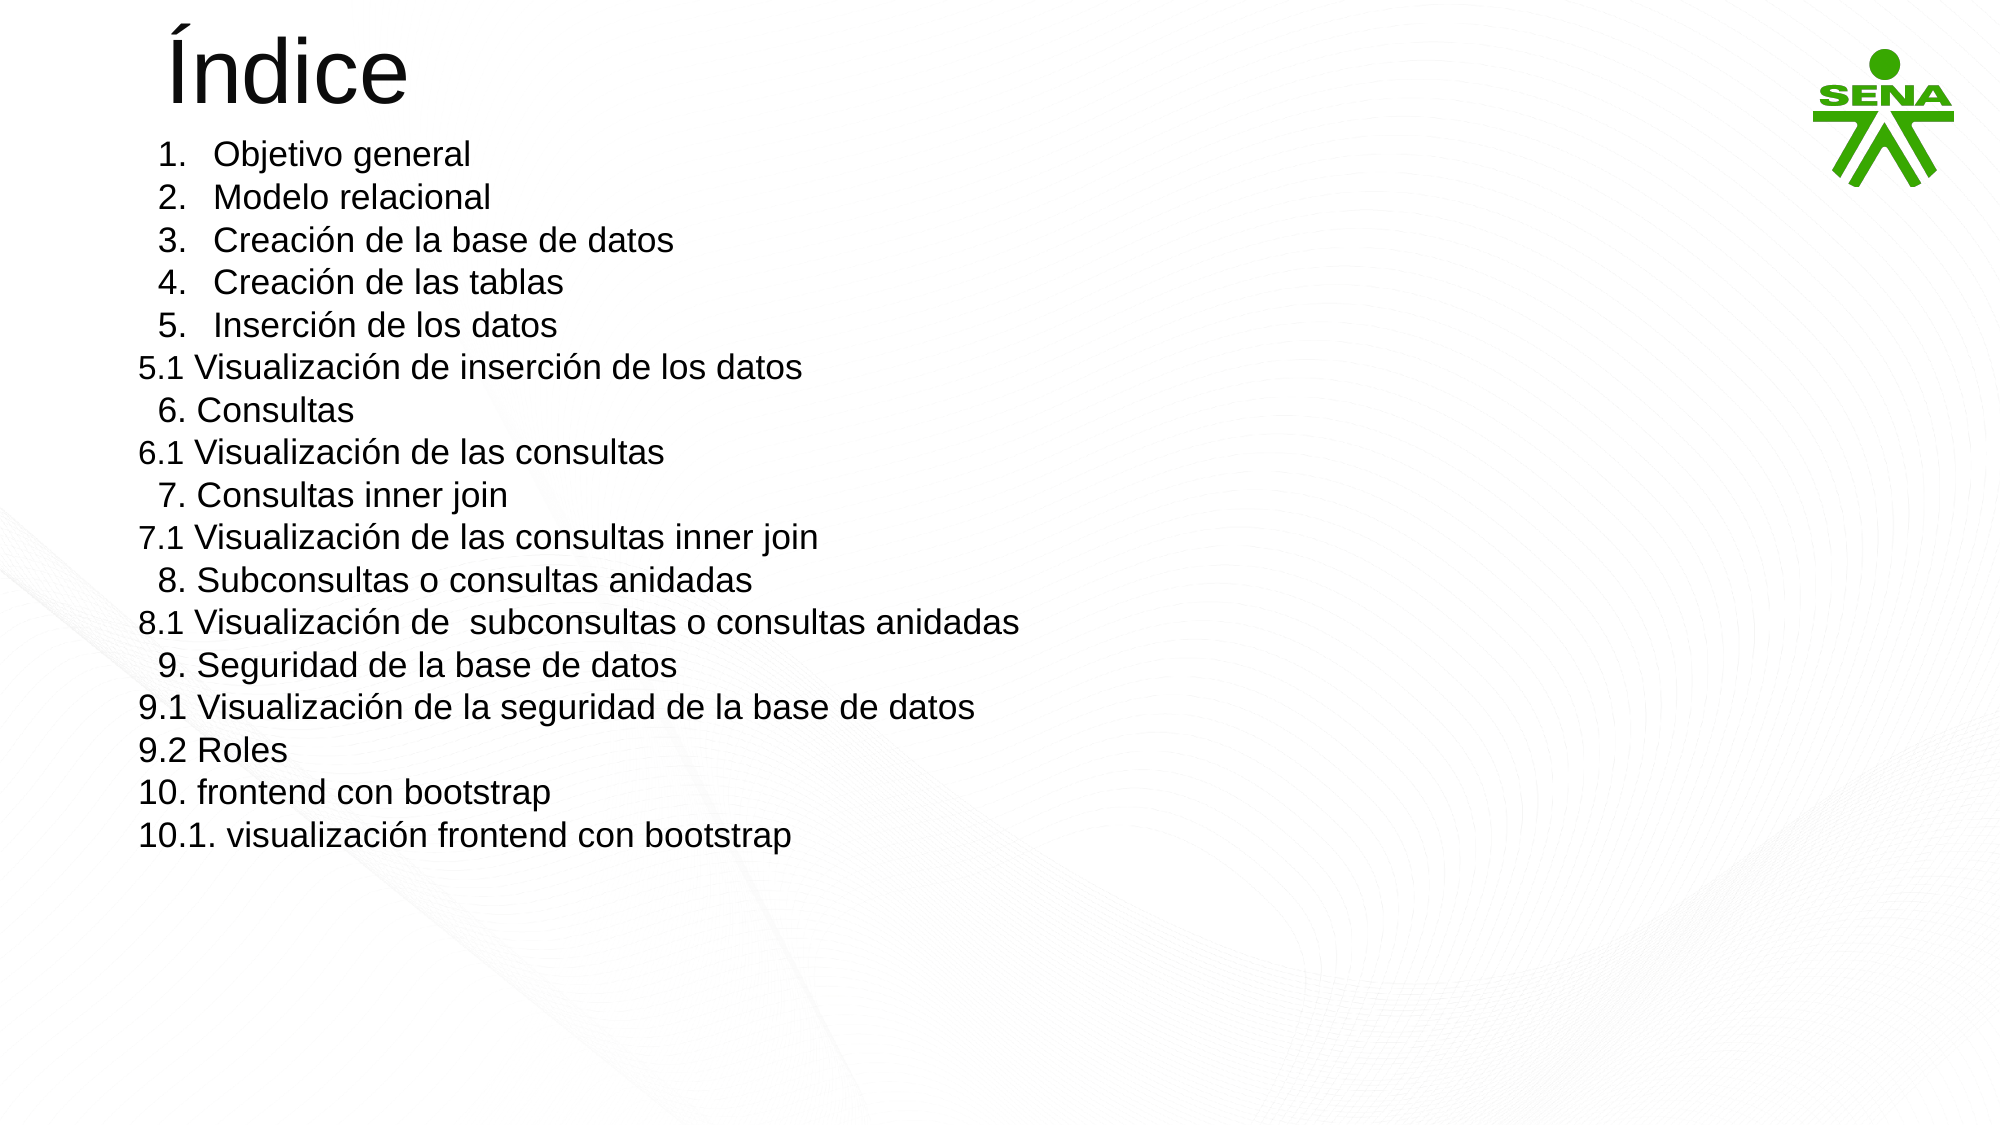

Índice
Objetivo general
Modelo relacional
Creación de la base de datos
Creación de las tablas
Inserción de los datos
5.1 Visualización de inserción de los datos
  6. Consultas
6.1 Visualización de las consultas
  7. Consultas inner join
7.1 Visualización de las consultas inner join
  8. Subconsultas o consultas anidadas
8.1 Visualización de  subconsultas o consultas anidadas
  9. Seguridad de la base de datos
9.1 Visualización de la seguridad de la base de datos
9.2 Roles
10. frontend con bootstrap
10.1. visualización frontend con bootstrap